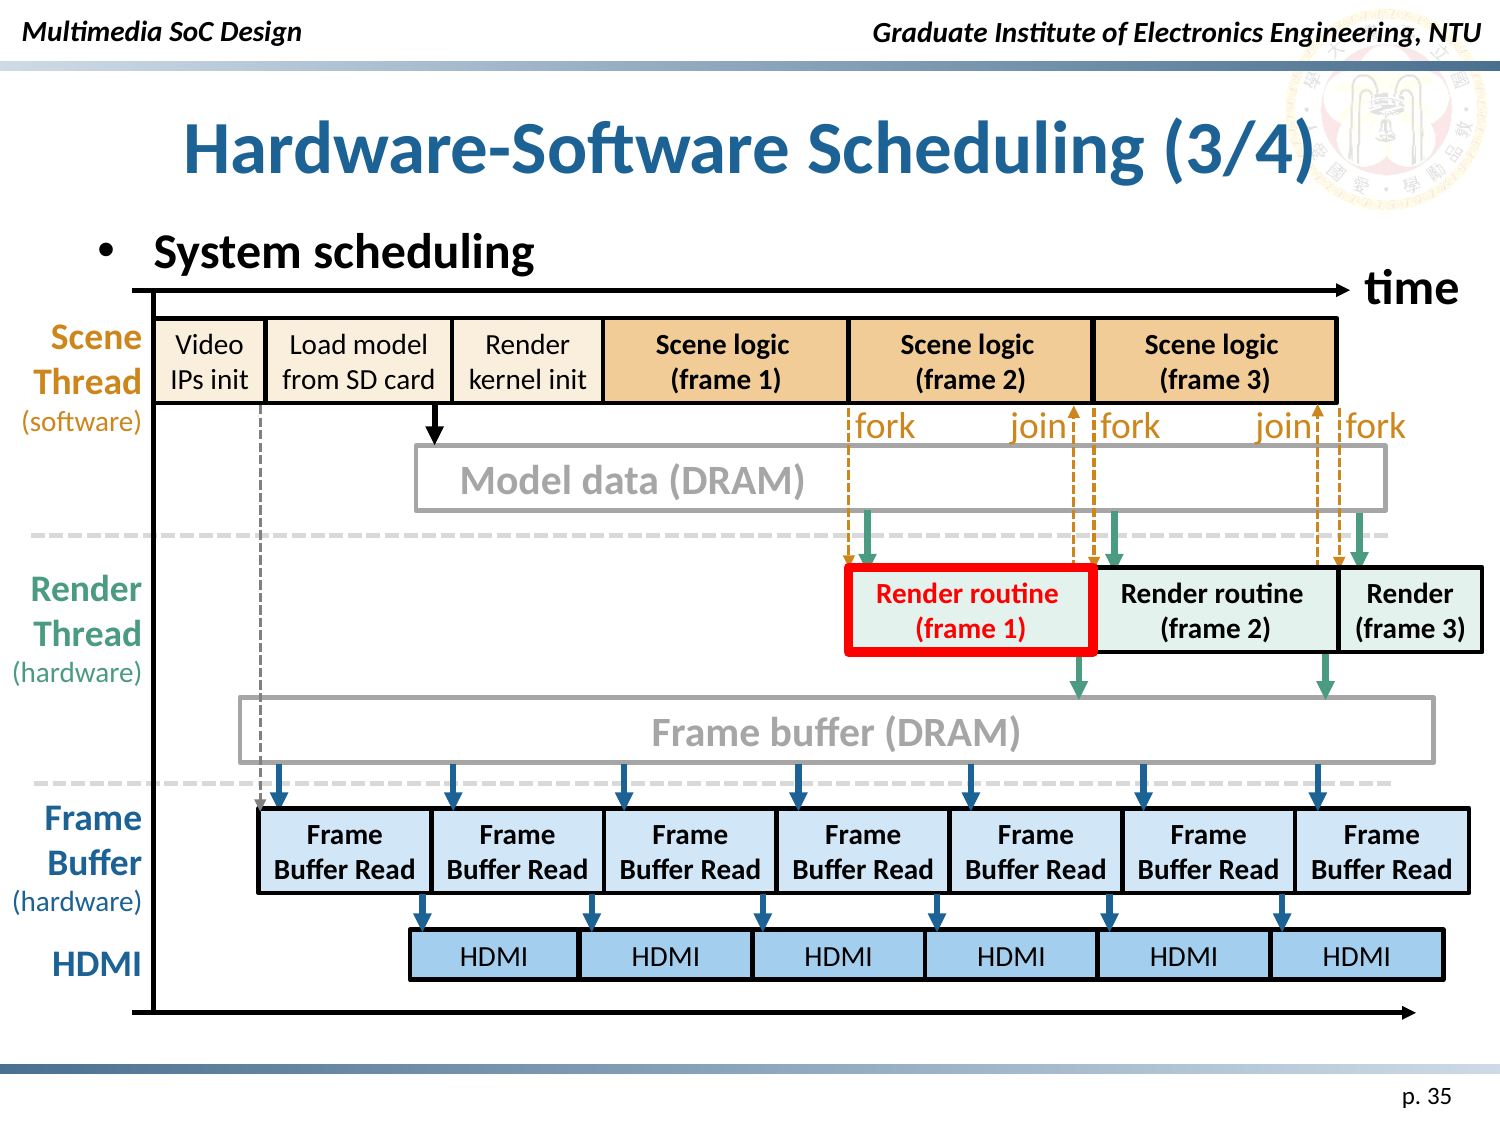

# Hardware-Software Scheduling (3/4)
System scheduling
time
Scene
Thread
(software)
Load model
from SD card
Render kernel init
Scene logic
(frame 1)
Scene logic
(frame 2)
Scene logic
(frame 3)
Video IPs init
fork
join
fork
join
fork
   Model data (DRAM)
Render
Thread
(hardware)
Render routine
(frame 1)
Render routine
(frame 2)
Render
(frame 3)
Frame buffer (DRAM)
Frame
Buffer
(hardware)
Frame Buffer Read
Frame Buffer Read
Frame Buffer Read
Frame Buffer Read
Frame Buffer Read
Frame Buffer Read
Frame Buffer Read
HDMI
HDMI
HDMI
HDMI
HDMI
HDMI
HDMI